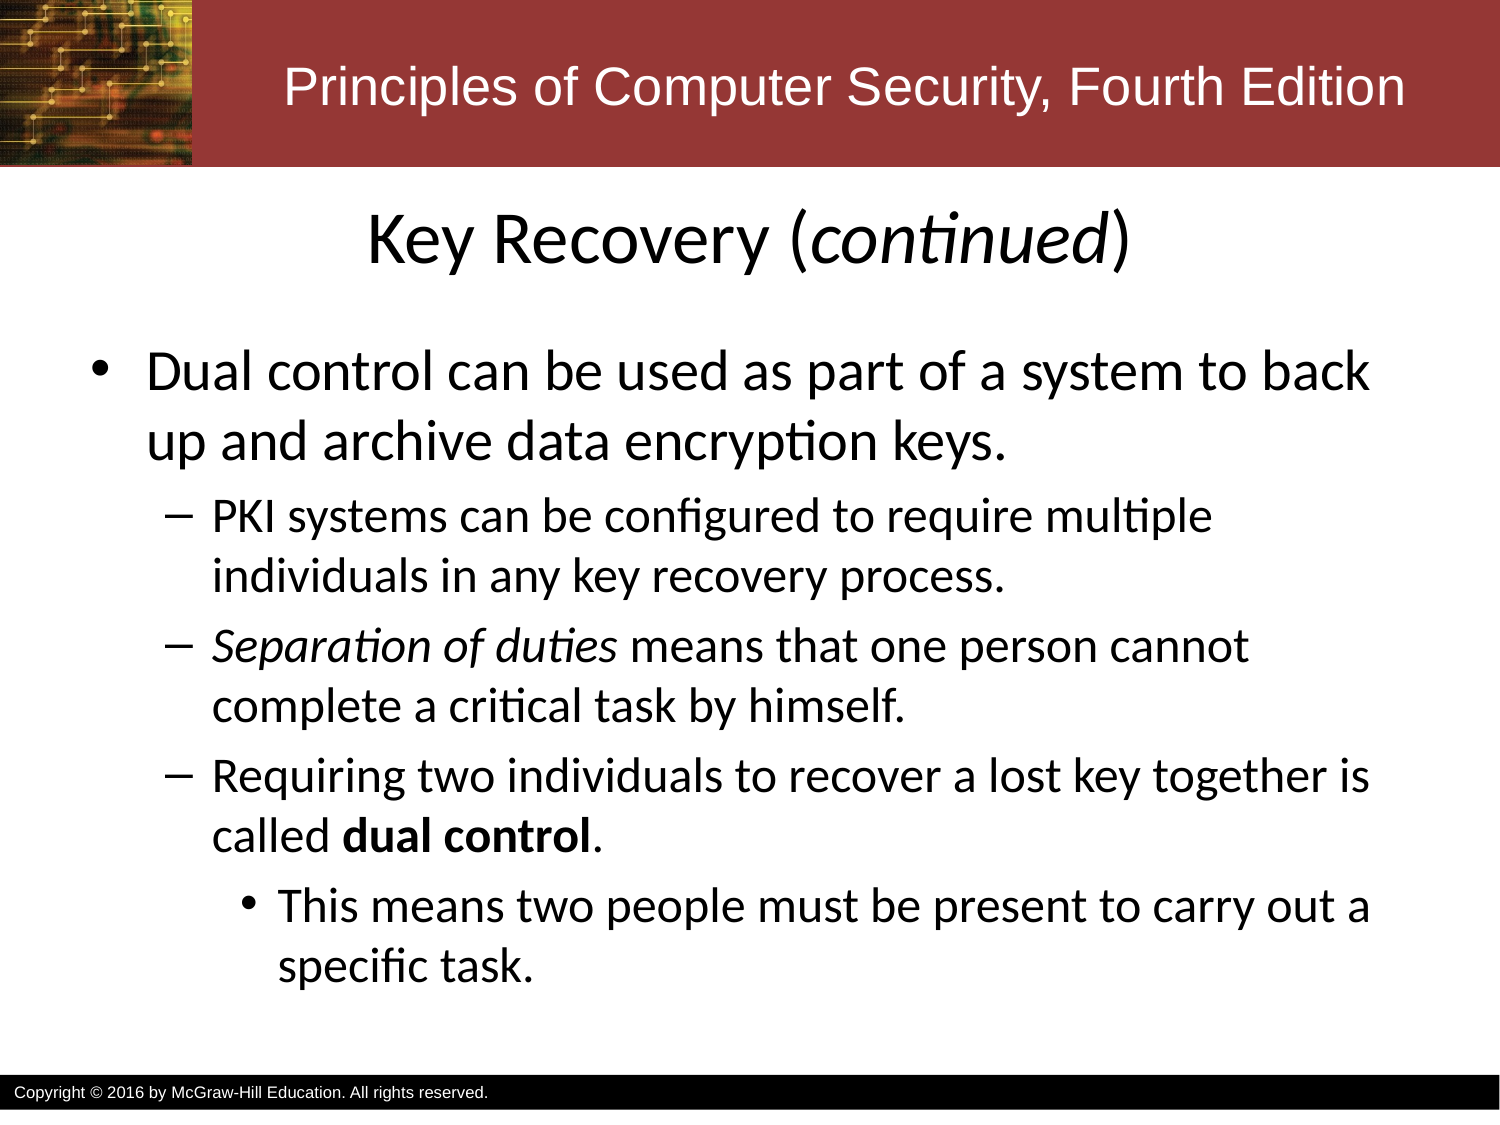

# Key Recovery (continued)
Dual control can be used as part of a system to back up and archive data encryption keys.
PKI systems can be configured to require multiple individuals in any key recovery process.
Separation of duties means that one person cannot complete a critical task by himself.
Requiring two individuals to recover a lost key together is called dual control.
This means two people must be present to carry out a specific task.